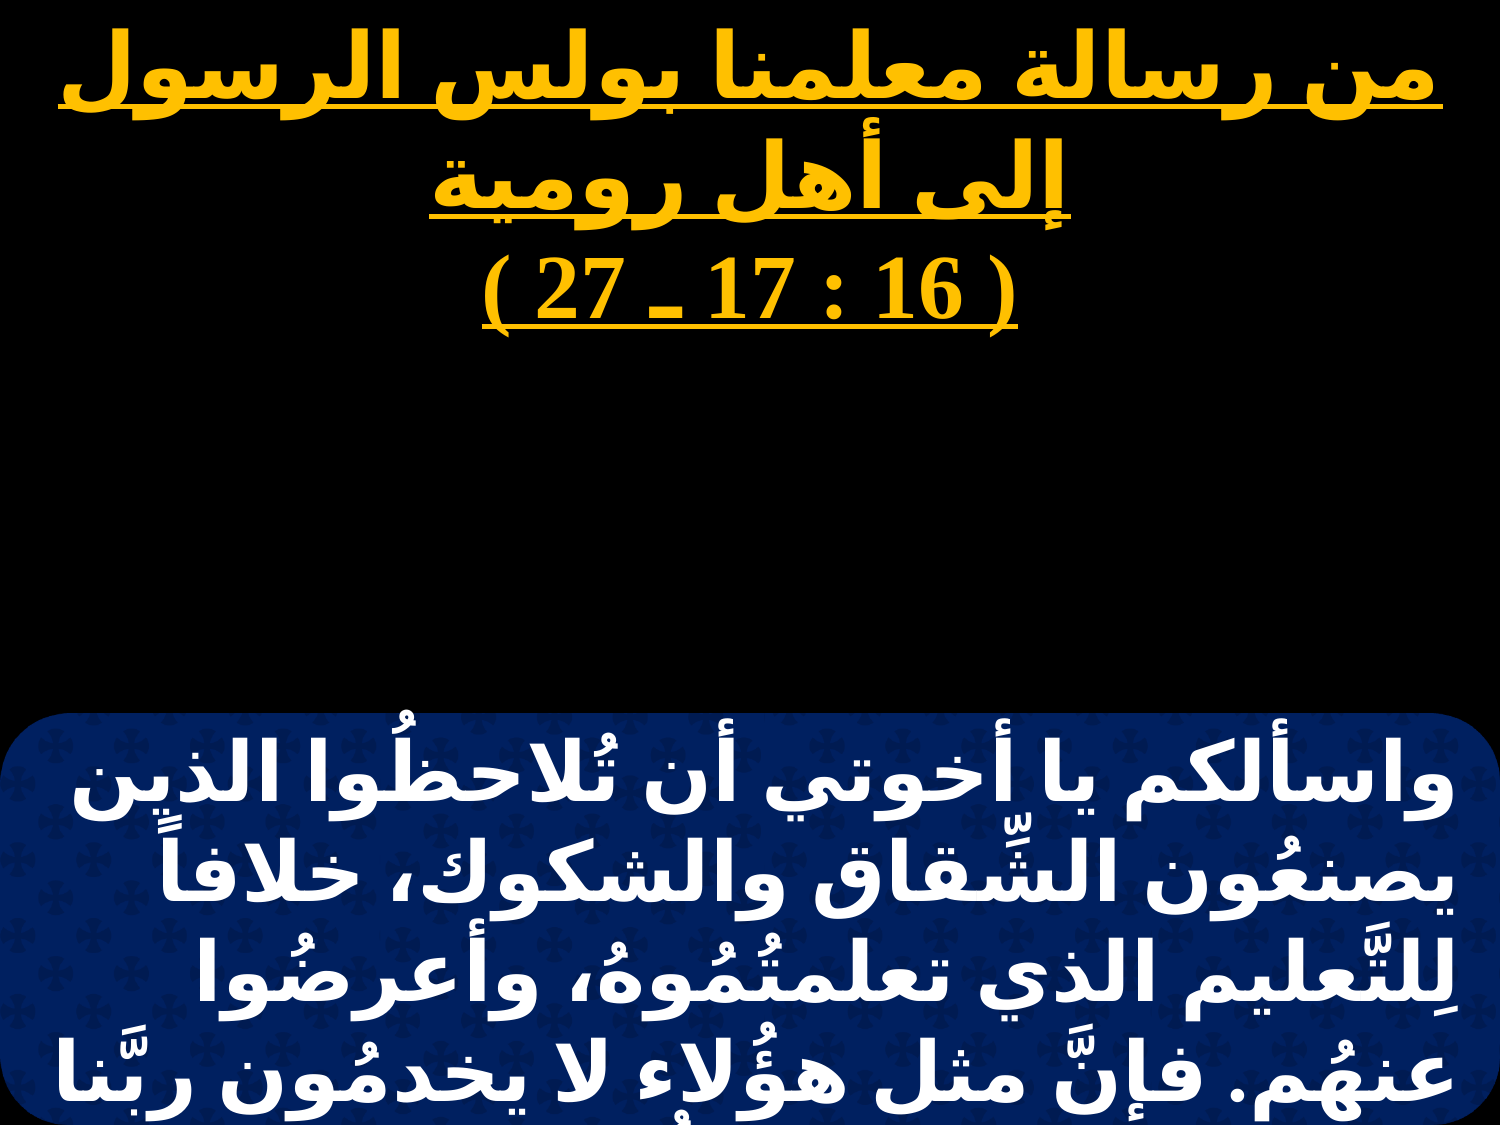

من رسالة معلمنا بولس الرسول إلى أهل رومية
( 16 : 17 ـ 27 )
# الخميس 2
واسألكم يا أخوتي أن تُلاحظُوا الذين يصنعُون الشِّقاق والشكوك، خلافاً لِلتَّعليم الذي تعلمتُمُوهُ، وأعرضُوا عنهُم. فإنَّ مثل هؤُلاء لا يخدمُون ربَّنا يسُوع المسيح بل بُطُونهُم. وبكلامهم الطَّيِّب وبالبركات يخدعون قُلُوب